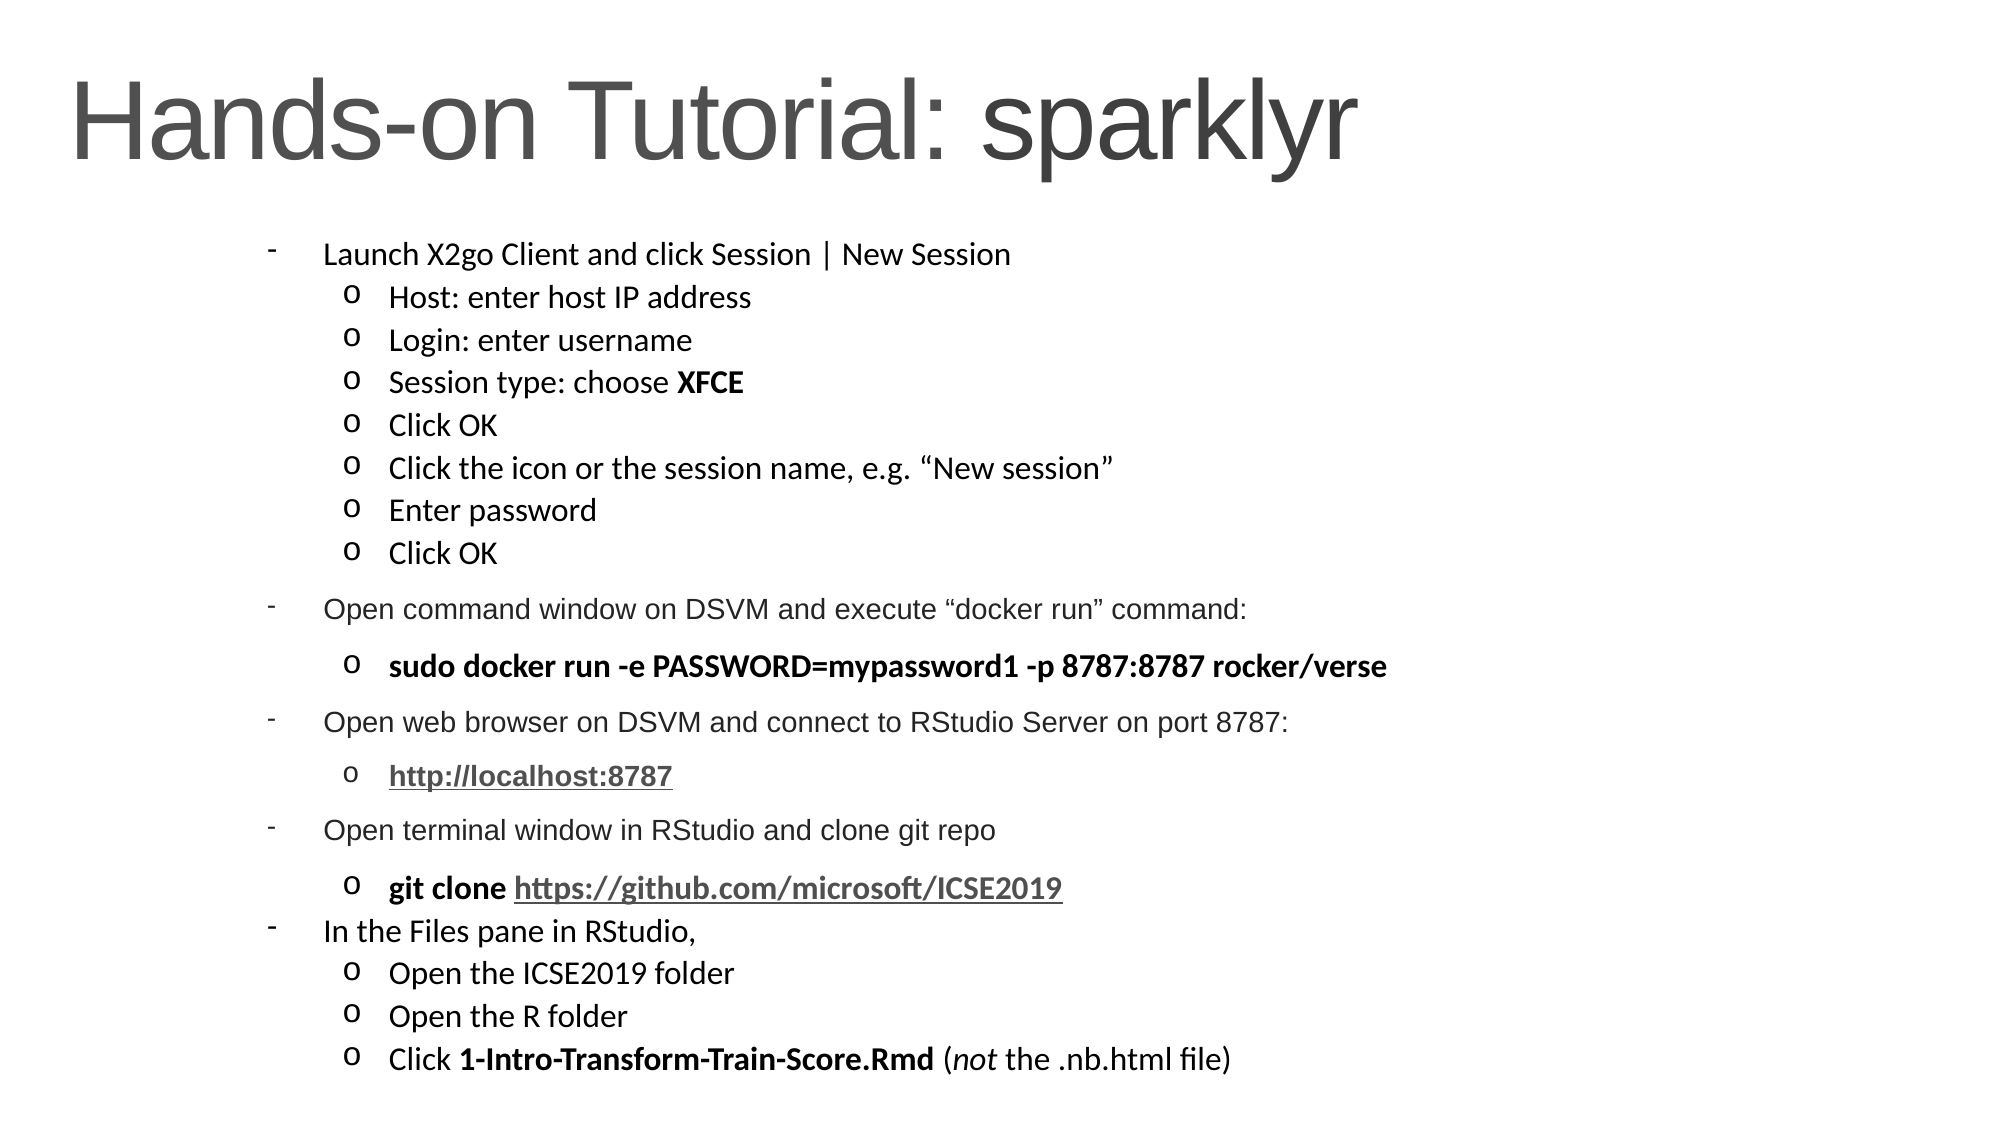

# Hands-on Tutorial: sparklyr
Launch X2go Client and click Session | New Session
Host: enter host IP address
Login: enter username
Session type: choose XFCE
Click OK
Click the icon or the session name, e.g. “New session”
Enter password
Click OK
Open command window on DSVM and execute “docker run” command:
sudo docker run -e PASSWORD=mypassword1 -p 8787:8787 rocker/verse
Open web browser on DSVM and connect to RStudio Server on port 8787:
http://localhost:8787
Open terminal window in RStudio and clone git repo
git clone https://github.com/microsoft/ICSE2019
In the Files pane in RStudio,
Open the ICSE2019 folder
Open the R folder
Click 1-Intro-Transform-Train-Score.Rmd (not the .nb.html file)